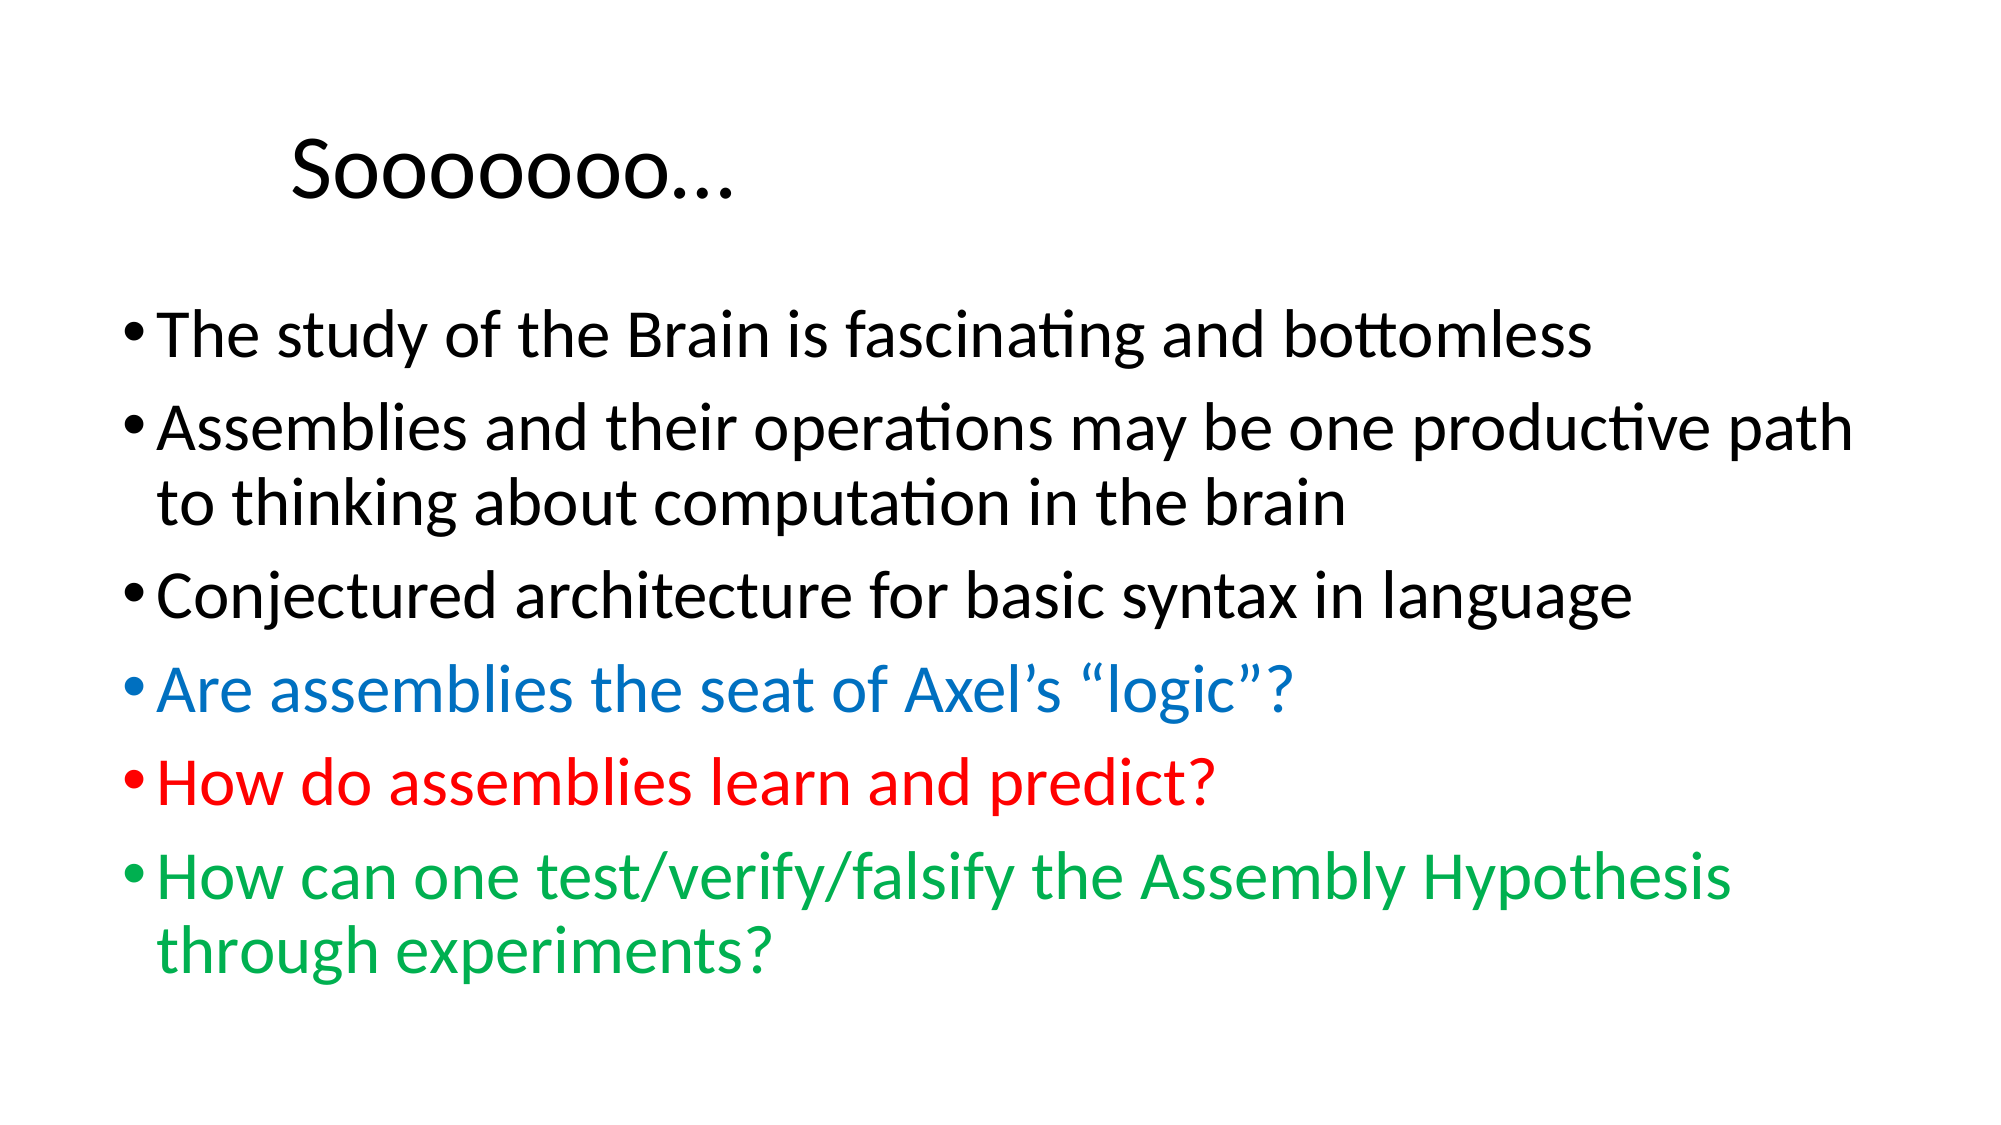

# Sooooooo…
The study of the Brain is fascinating and bottomless
Assemblies and their operations may be one productive path to thinking about computation in the brain
Conjectured architecture for basic syntax in language
Are assemblies the seat of Axel’s “logic”?
How do assemblies learn and predict?
How can one test/verify/falsify the Assembly Hypothesis through experiments?